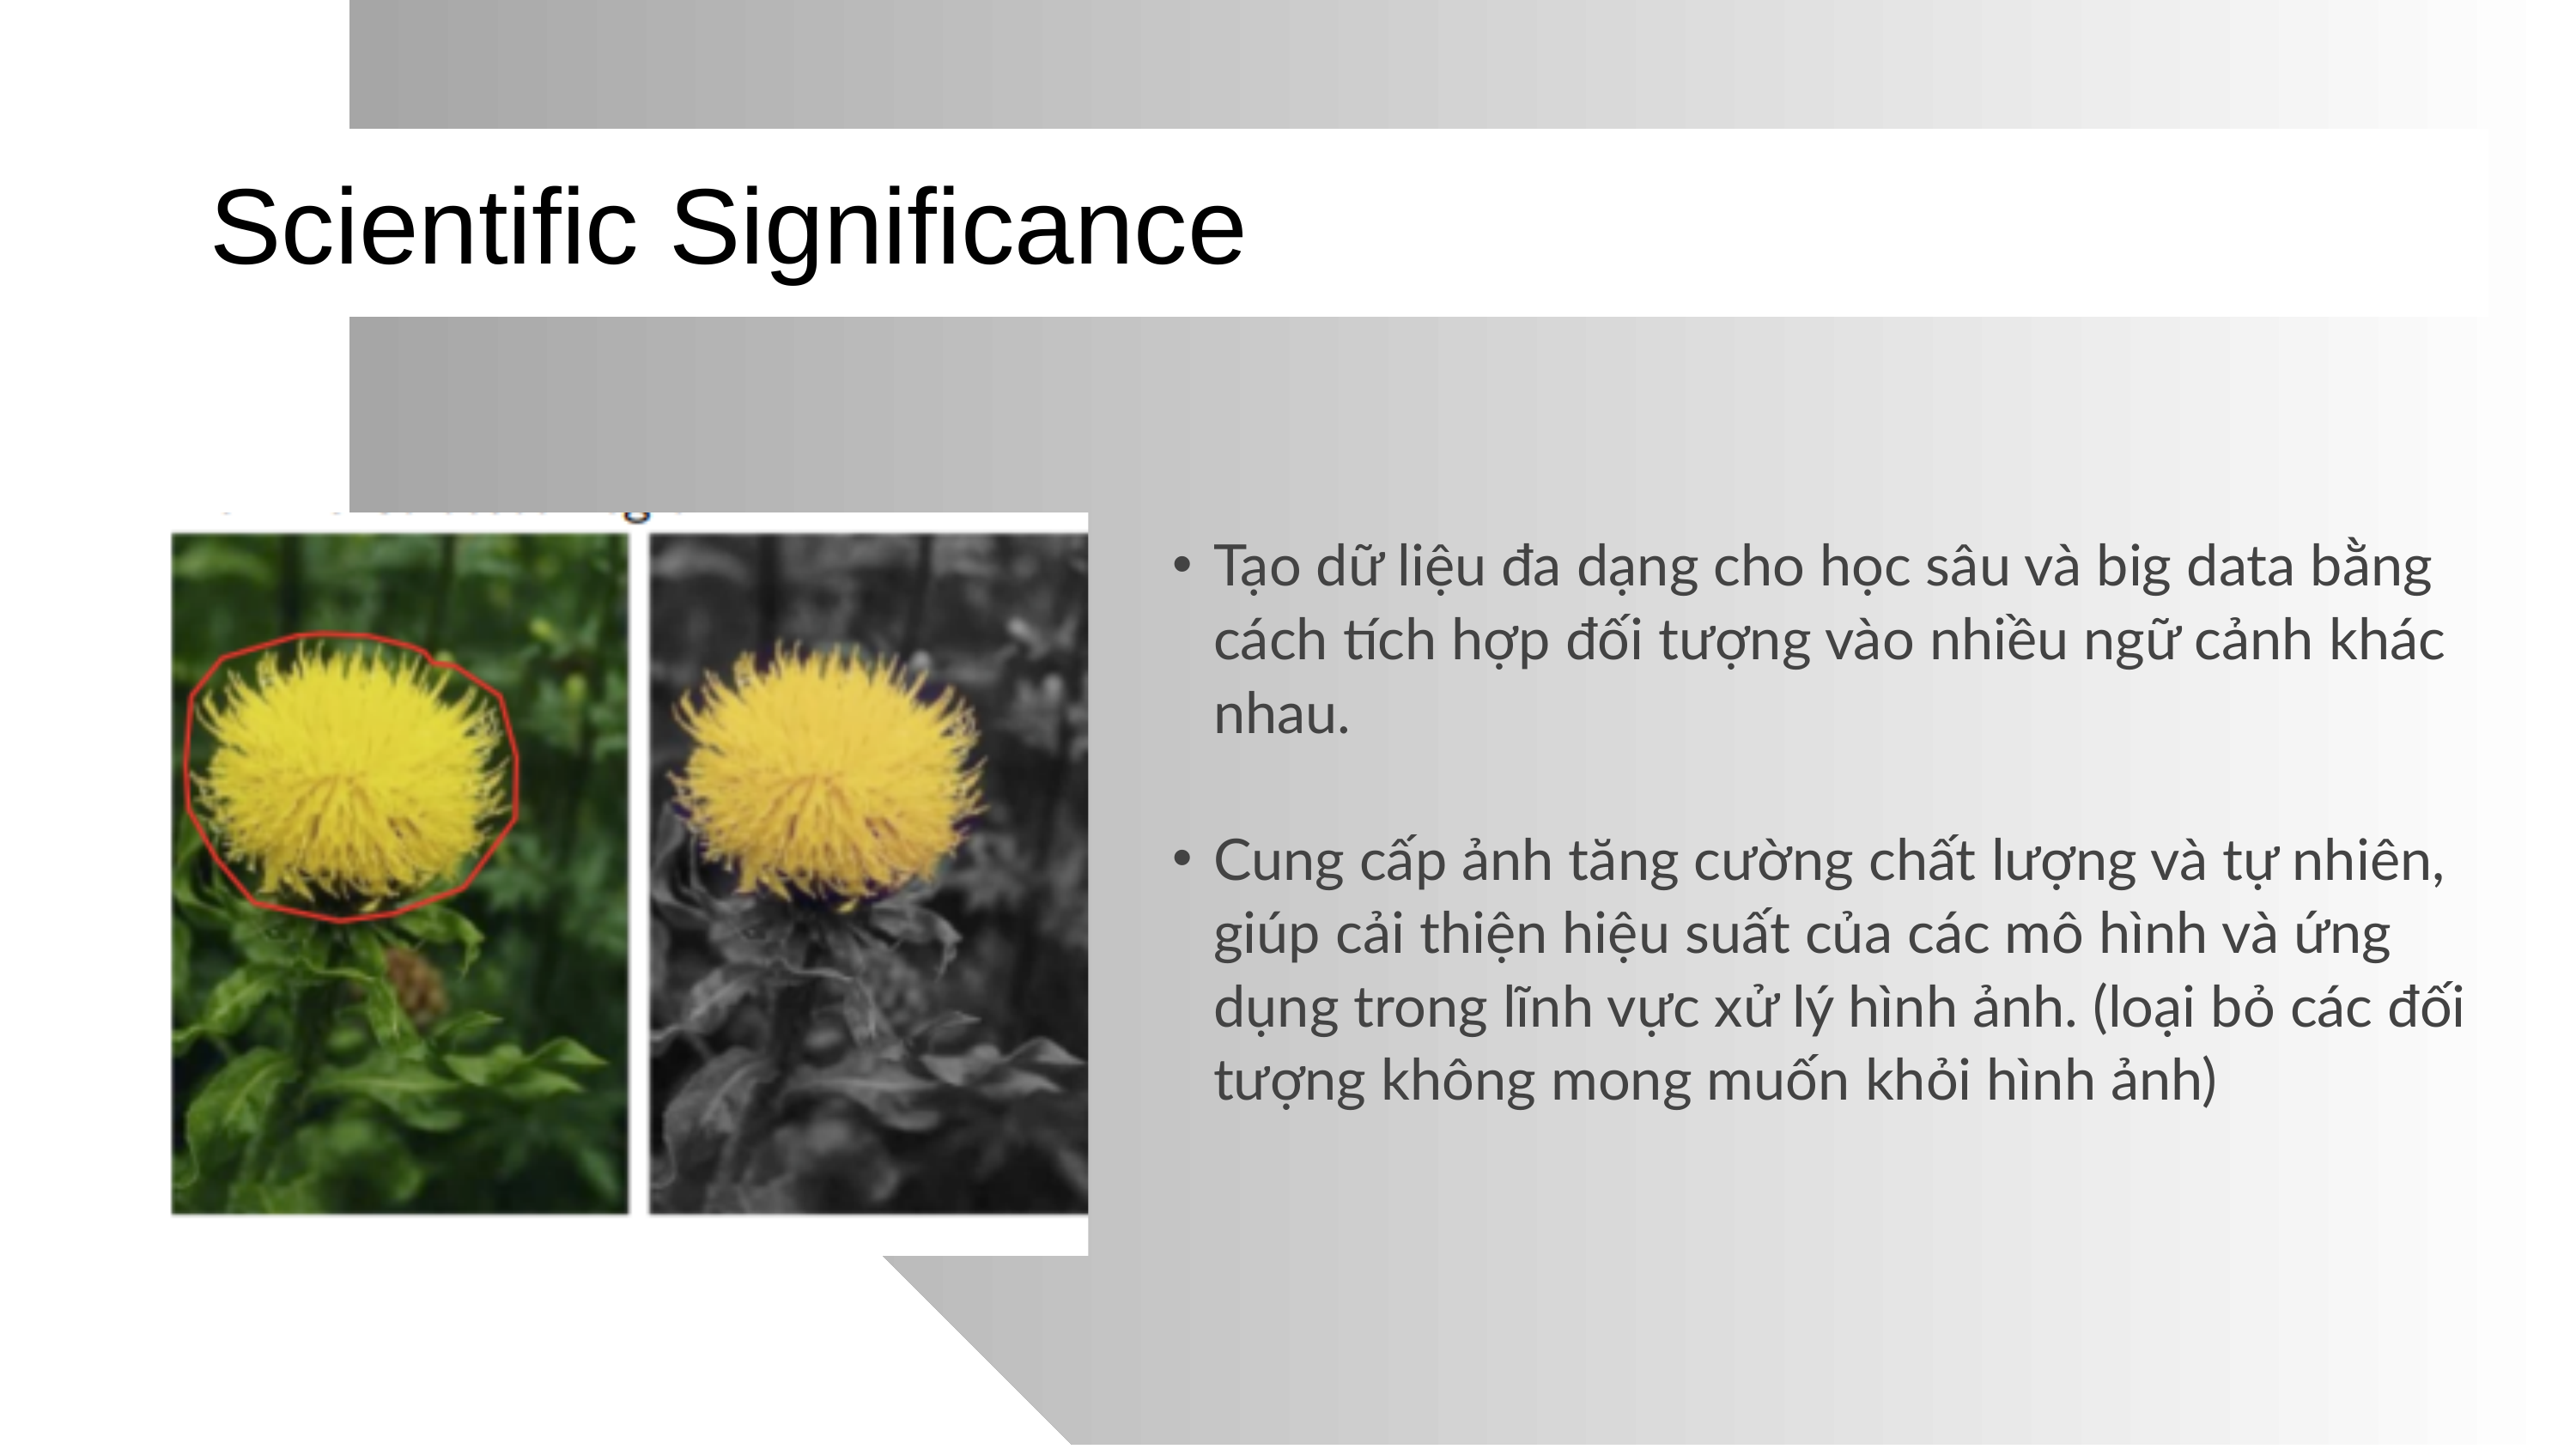

Scientific Significance

Tạo dữ liệu đa dạng cho học sâu và big data bằng cách tích hợp đối tượng vào nhiều ngữ cảnh khác nhau.

Cung cấp ảnh tăng cường chất lượng và tự nhiên, giúp cải thiện hiệu suất của các mô hình và ứng dụng trong lĩnh vực xử lý hình ảnh. (loại bỏ các đối tượng không mong muốn khỏi hình ảnh)